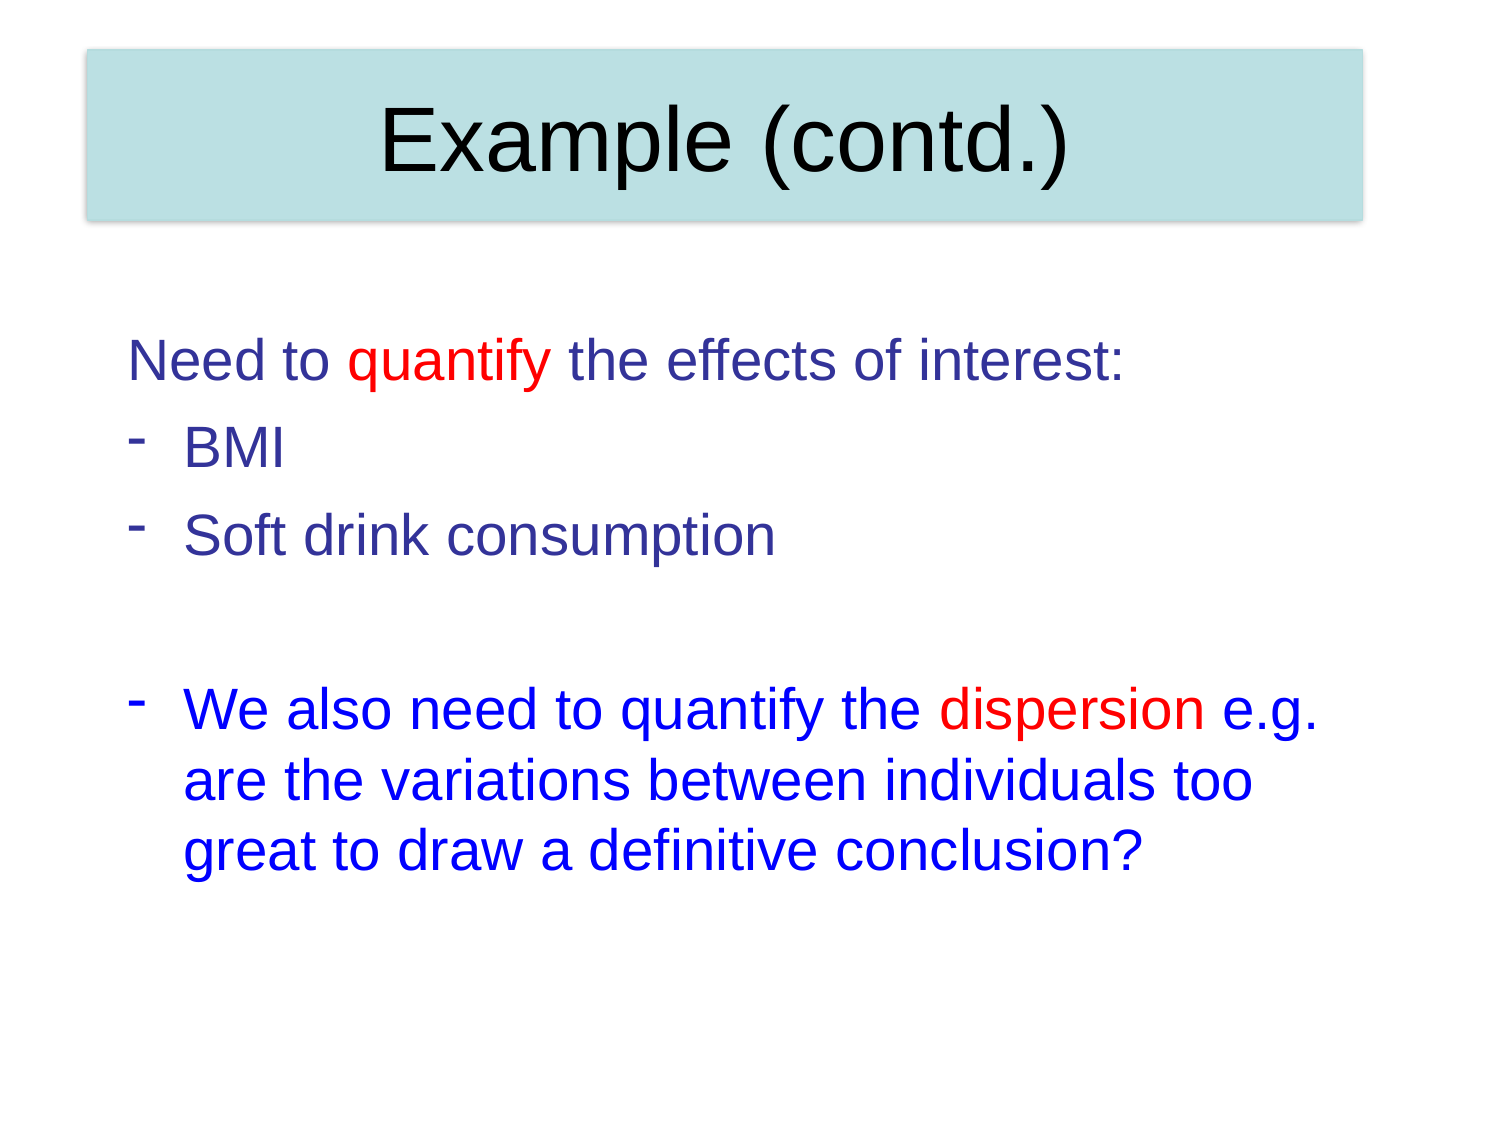

# Example (contd.)
Need to quantify the effects of interest:
BMI
Soft drink consumption

We also need to quantify the dispersion e.g. are the variations between individuals too great to draw a definitive conclusion?